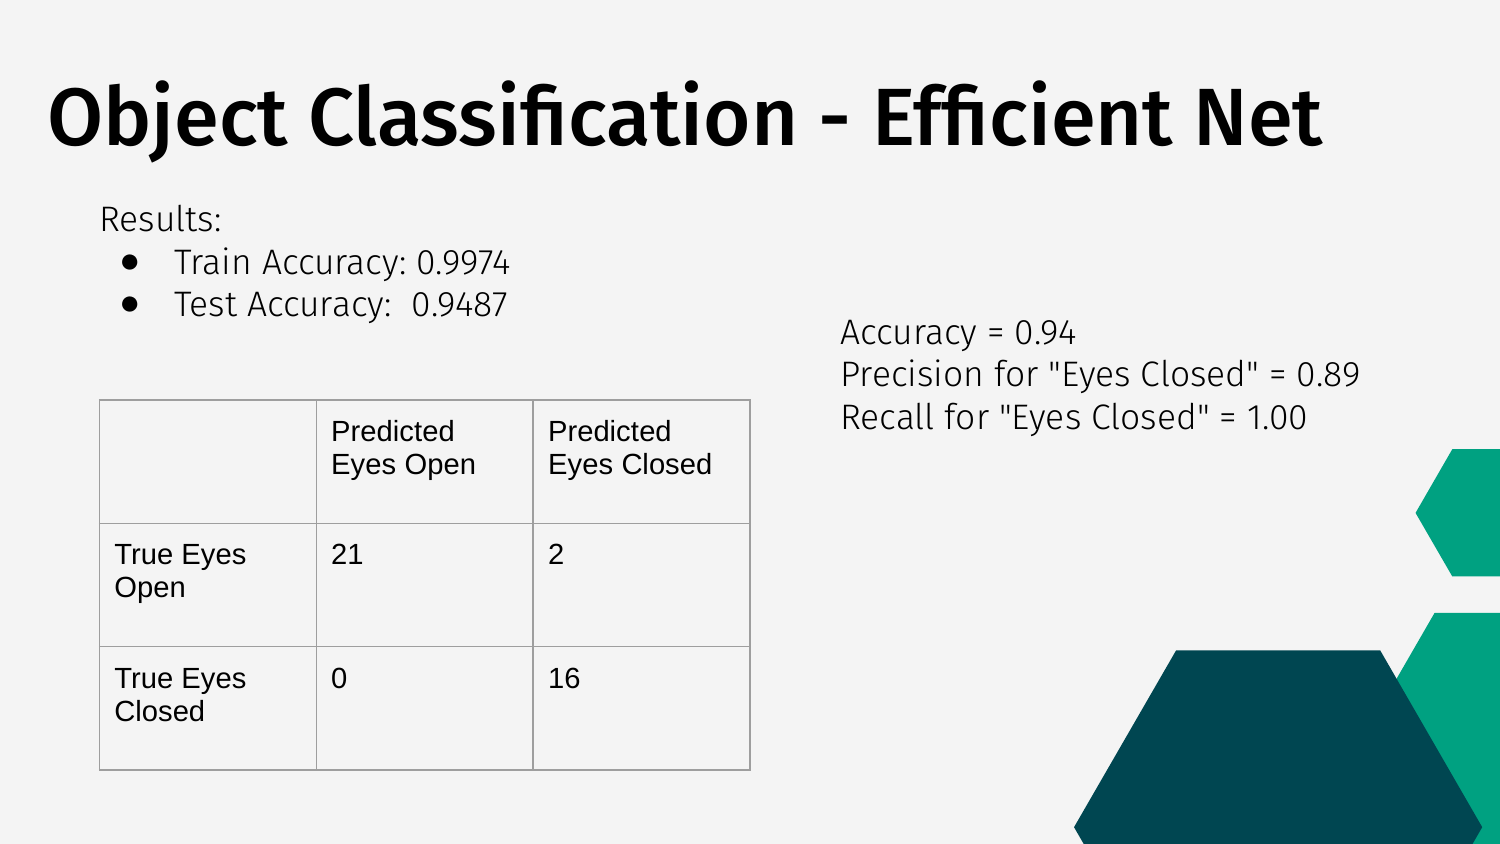

Object Classification - Efficient Net
Results:
Train Accuracy: 0.9974
Test Accuracy:  0.9487

Accuracy = 0.94
Precision for "Eyes Closed" = 0.89
Recall for "Eyes Closed" = 1.00

|  | Predicted Eyes Open | Predicted Eyes Closed |
| --- | --- | --- |
| True Eyes Open | 21 | 2 |
| True Eyes Closed | 0 | 16 |

Back to Agenda Page